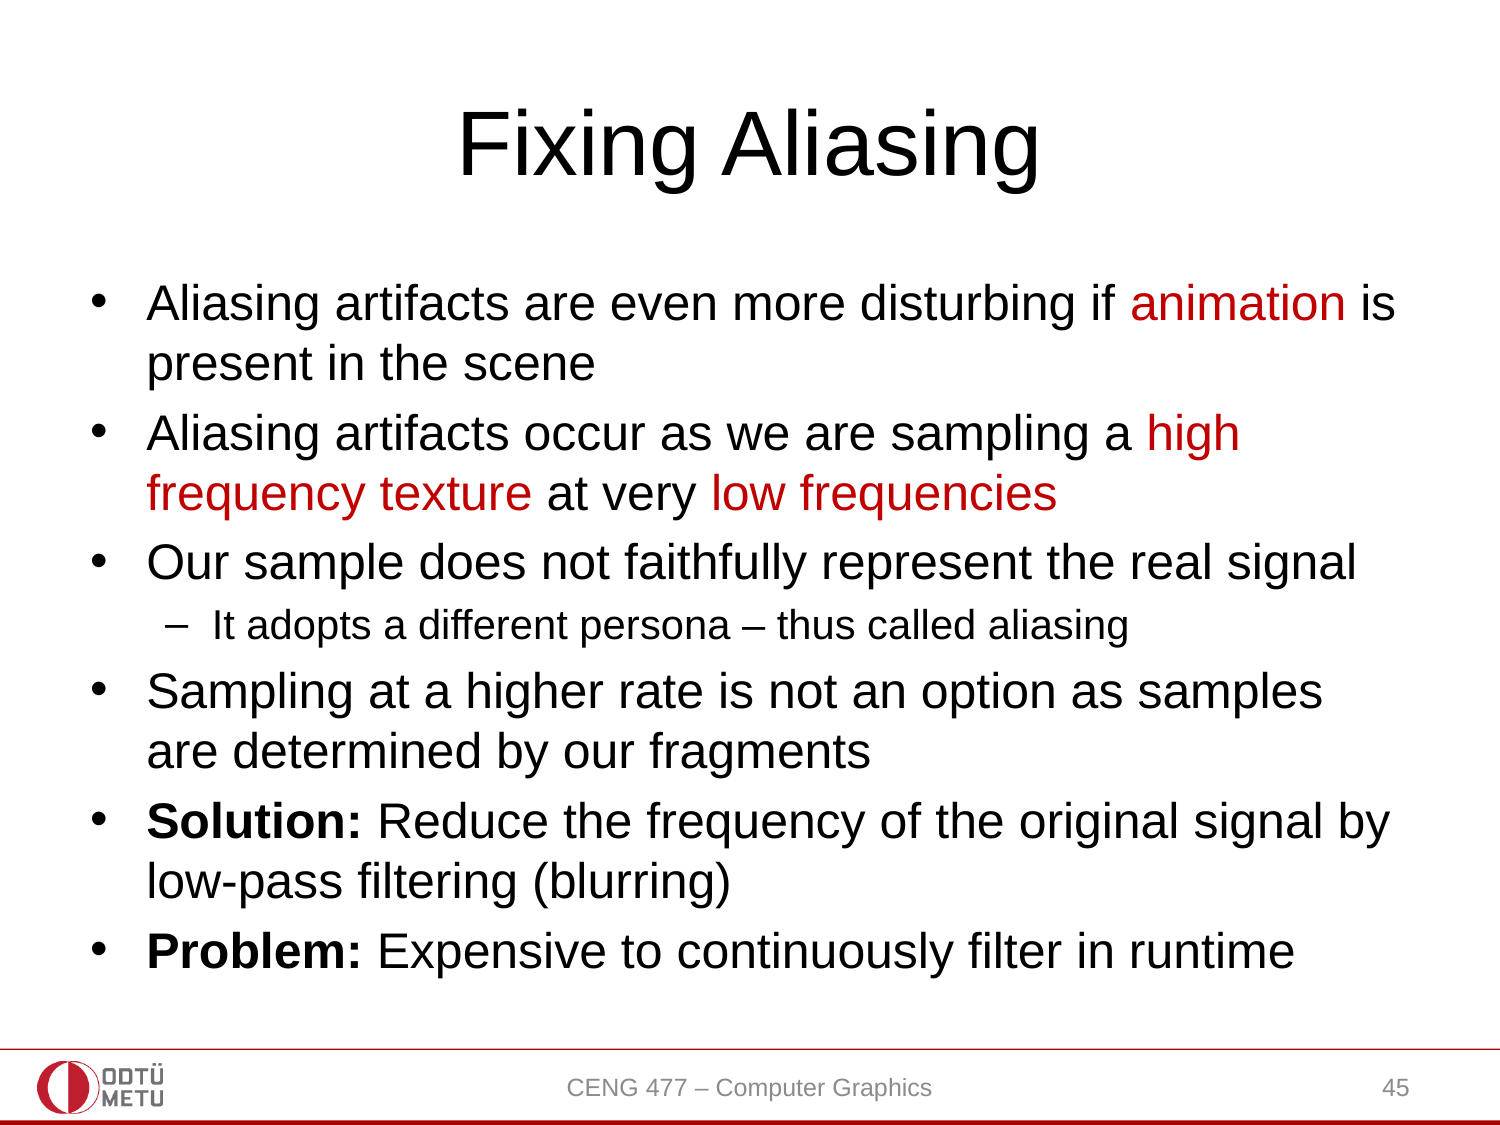

# Fixing Aliasing
Aliasing artifacts are even more disturbing if animation is present in the scene
Aliasing artifacts occur as we are sampling a high frequency texture at very low frequencies
Our sample does not faithfully represent the real signal
It adopts a different persona – thus called aliasing
Sampling at a higher rate is not an option as samples are determined by our fragments
Solution: Reduce the frequency of the original signal by low-pass filtering (blurring)
Problem: Expensive to continuously filter in runtime

CENG 477 – Computer Graphics
45